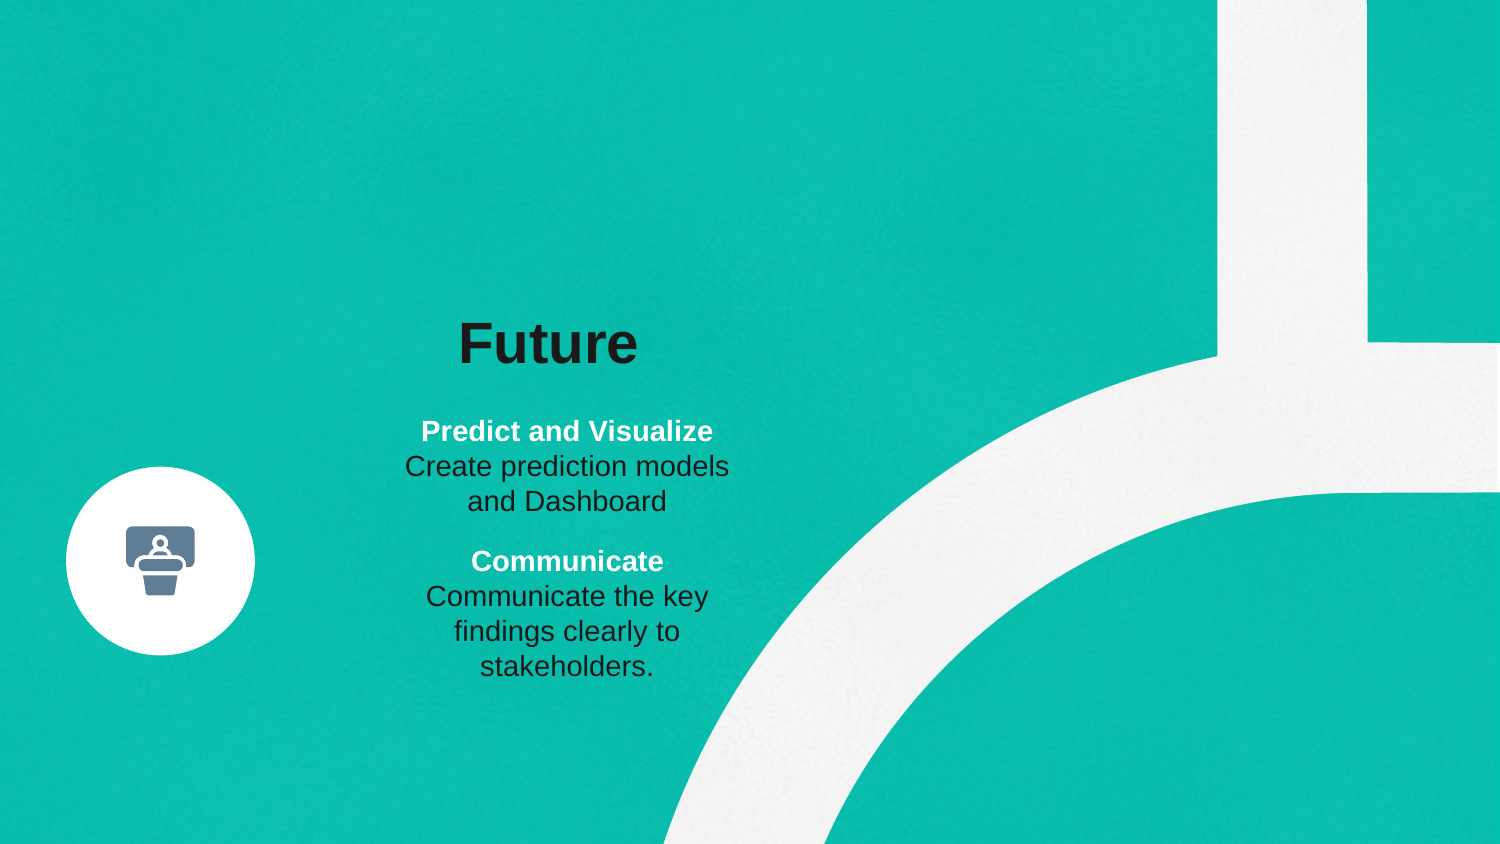

# Future
Predict and Visualize
Create prediction models and Dashboard

Communicate
Communicate the key findings clearly to stakeholders.